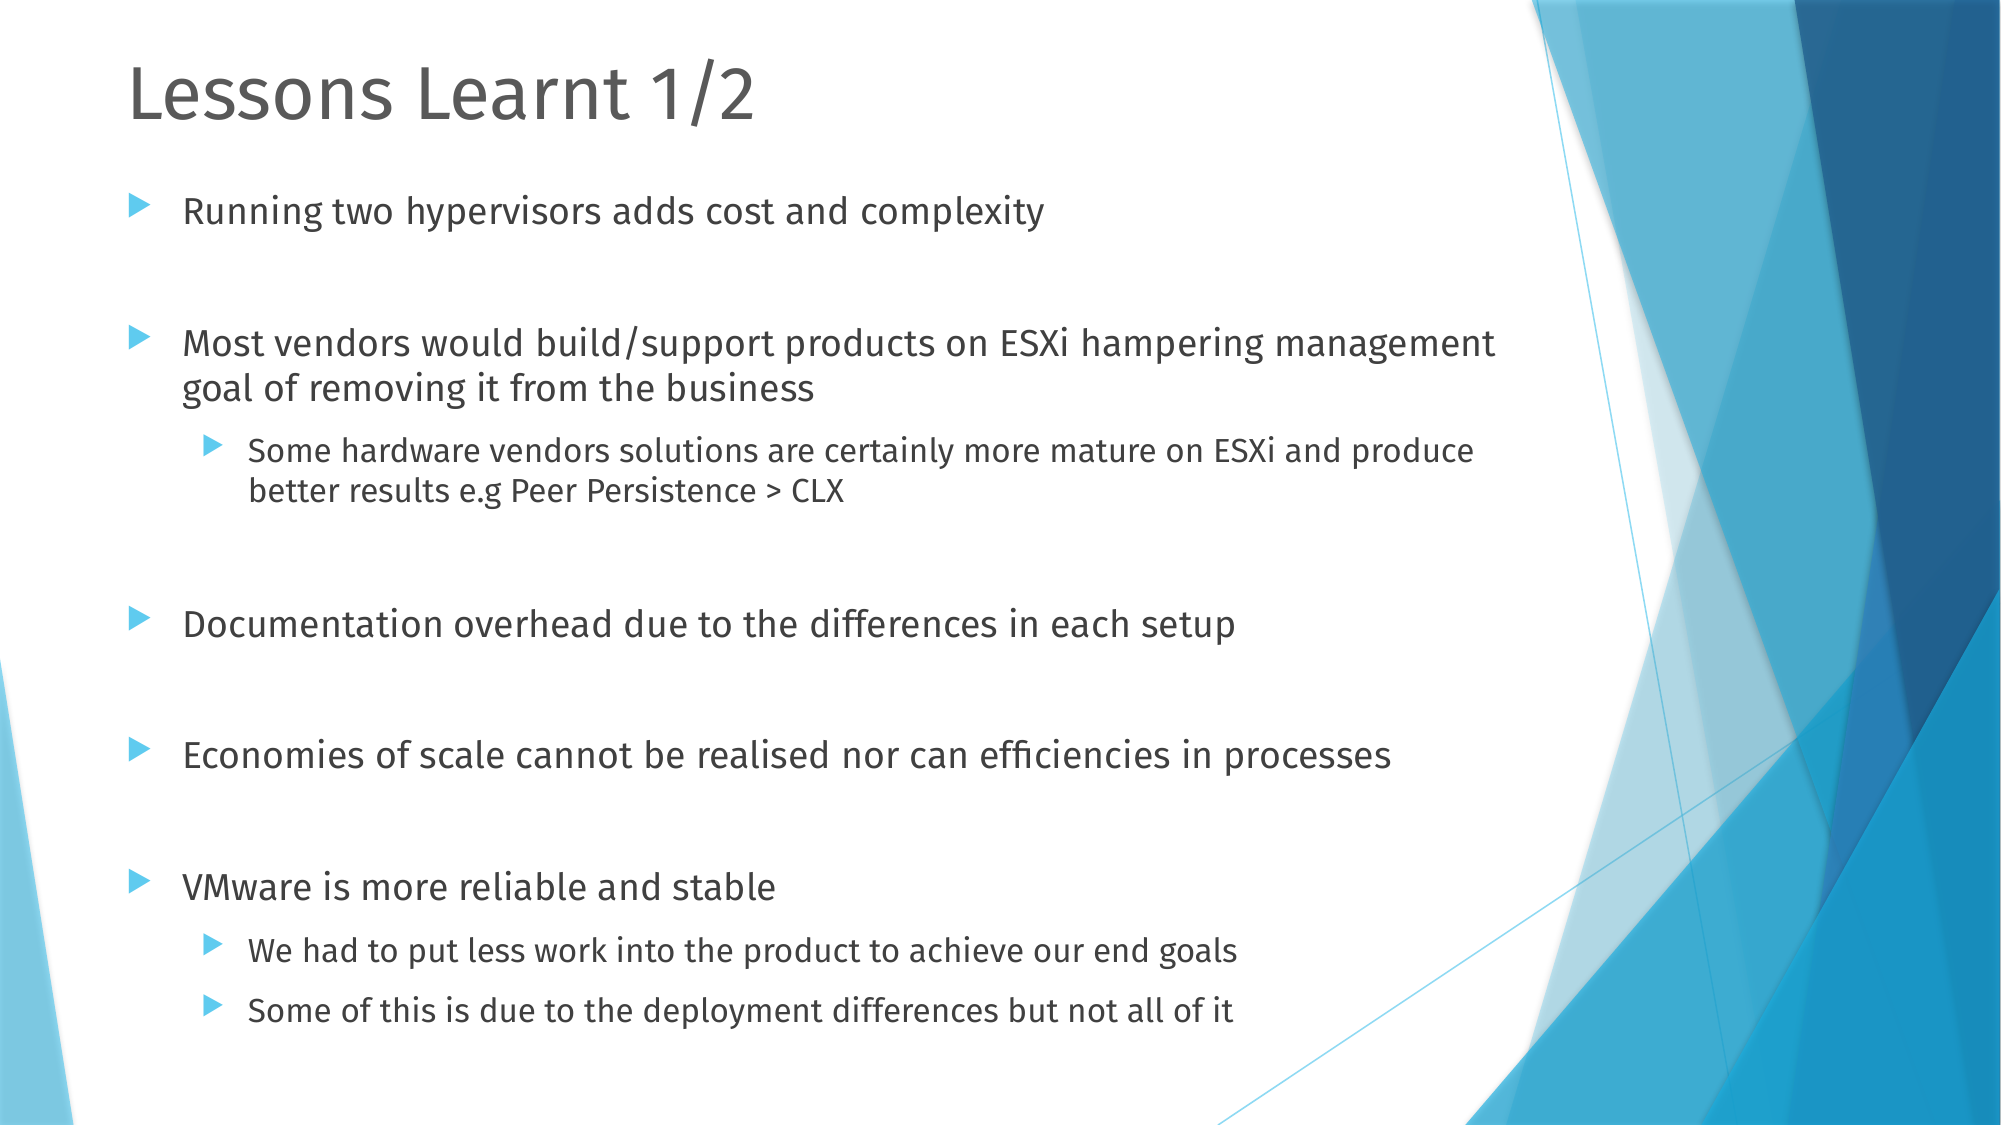

# Lessons Learnt 1/2
Running two hypervisors adds cost and complexity

Most vendors would build/support products on ESXi hampering management goal of removing it from the business
Some hardware vendors solutions are certainly more mature on ESXi and produce better results e.g Peer Persistence > CLX

Documentation overhead due to the differences in each setup

Economies of scale cannot be realised nor can efficiencies in processes

VMware is more reliable and stable
We had to put less work into the product to achieve our end goals
Some of this is due to the deployment differences but not all of it